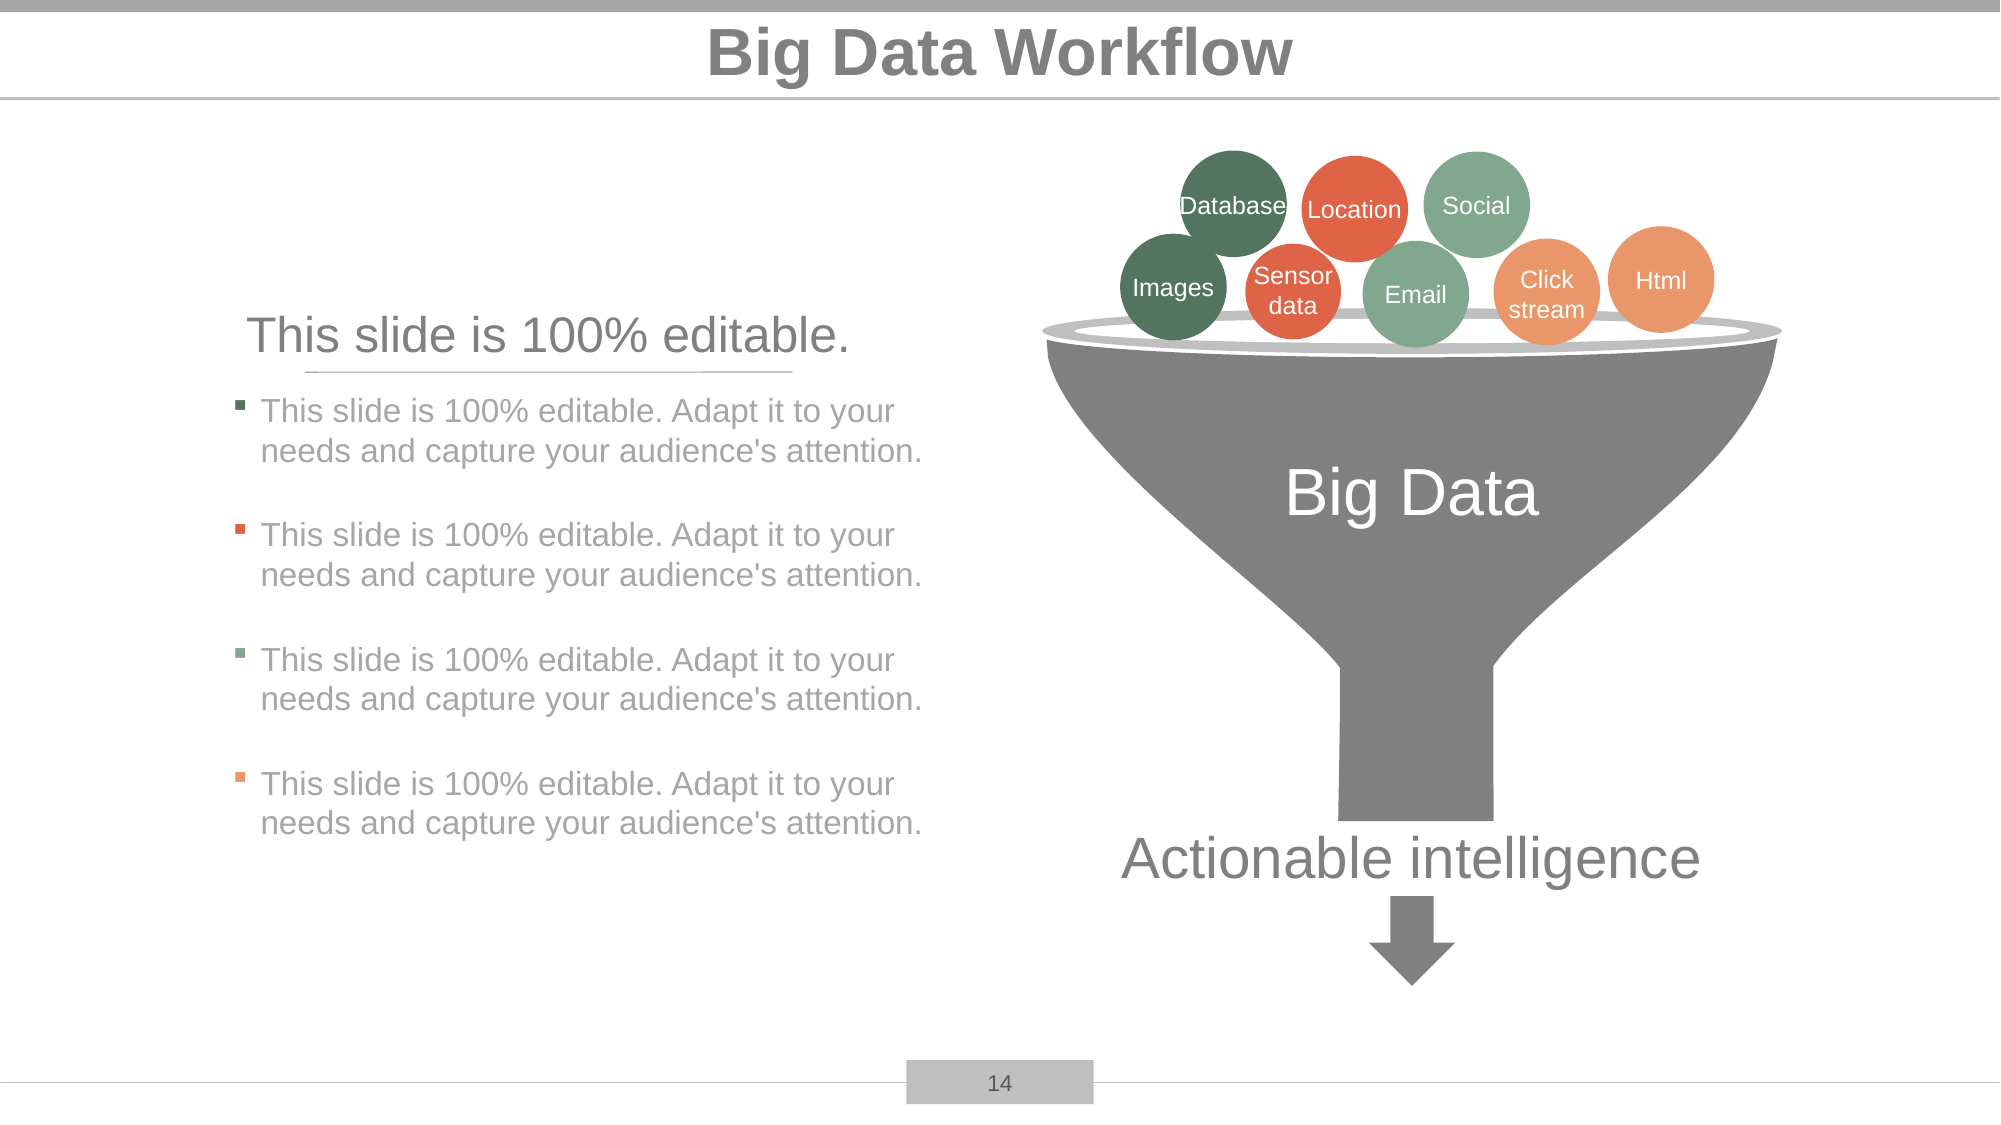

# Big Data Workflow

Database

Social

Location

Html

Images

Click stream

Email

Sensor data

Big Data
Actionable intelligence

This slide is 100% editable.
This slide is 100% editable. Adapt it to your needs and capture your audience's attention.
This slide is 100% editable. Adapt it to your needs and capture your audience's attention.
This slide is 100% editable. Adapt it to your needs and capture your audience's attention.
This slide is 100% editable. Adapt it to your needs and capture your audience's attention.
14